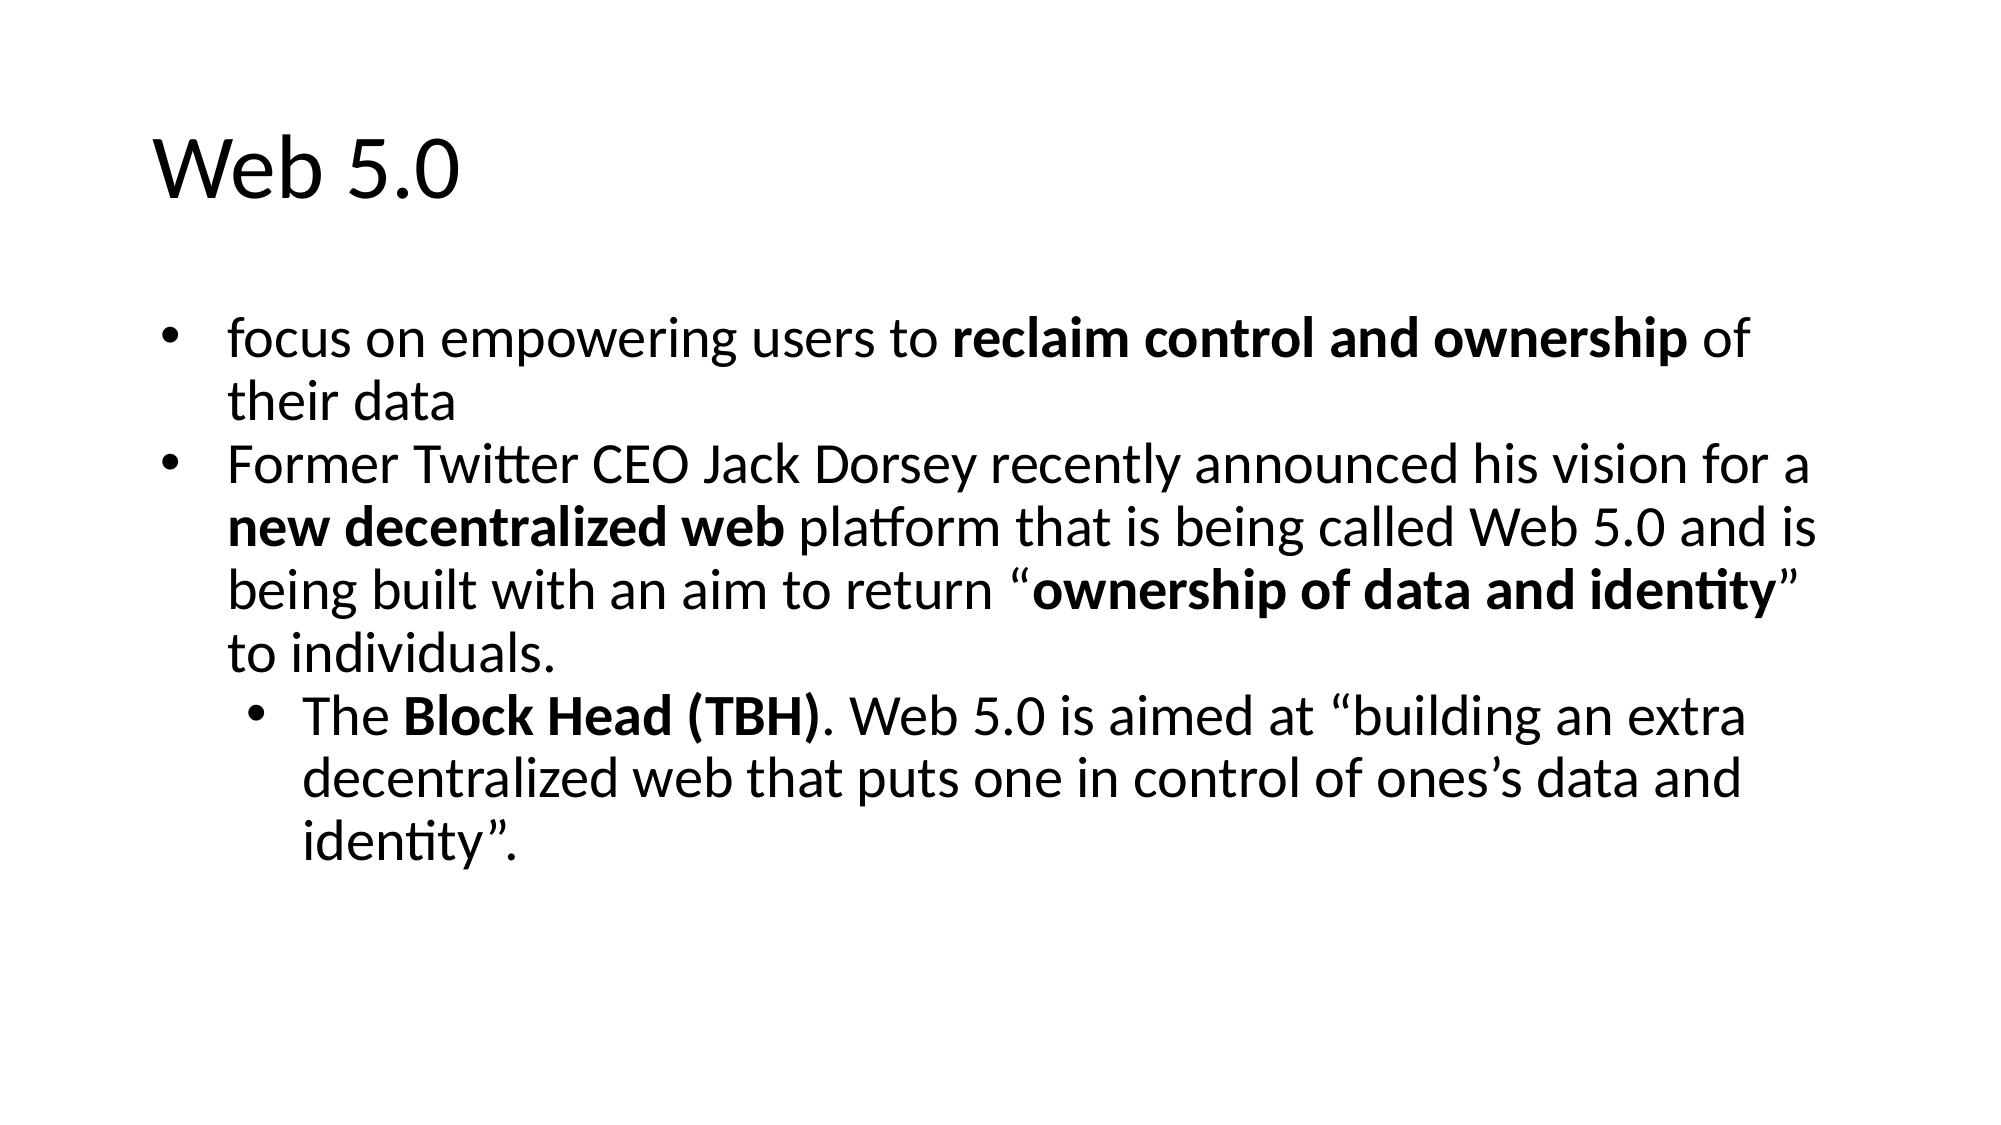

# Web 5.0
focus on empowering users to reclaim control and ownership of their data
Former Twitter CEO Jack Dorsey recently announced his vision for a new decentralized web platform that is being called Web 5.0 and is being built with an aim to return “ownership of data and identity” to individuals.
The Block Head (TBH). Web 5.0 is aimed at “building an extra decentralized web that puts one in control of ones’s data and identity”.